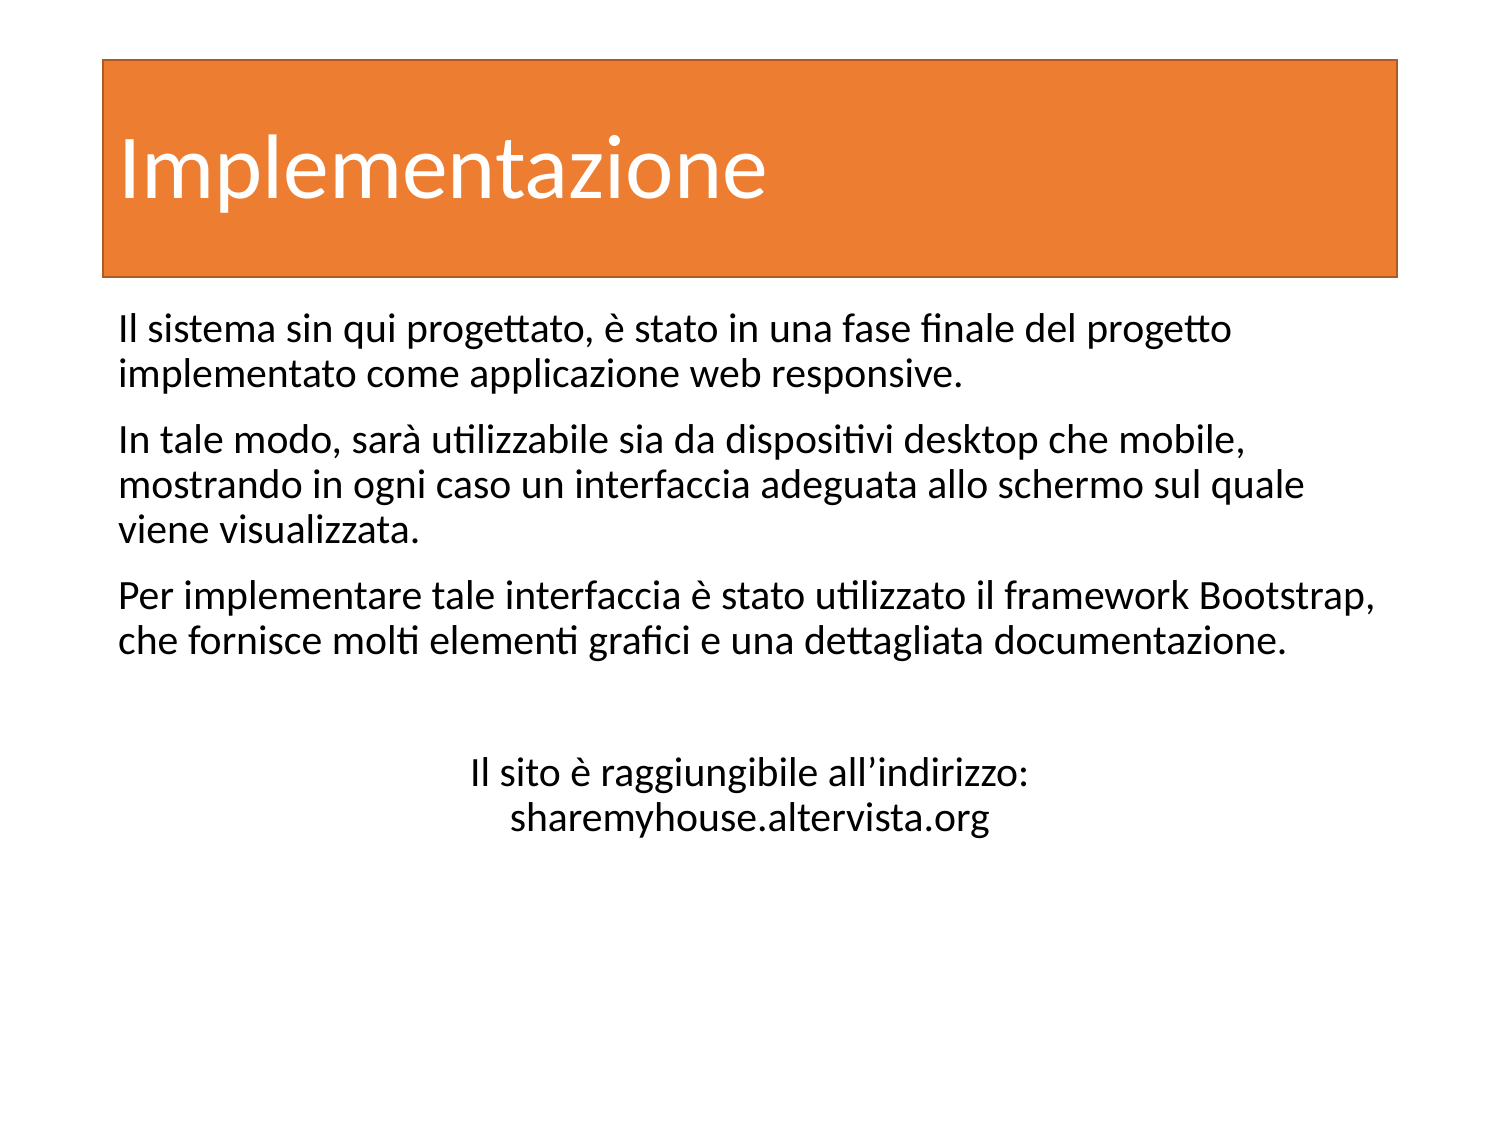

# Implementazione
Il sistema sin qui progettato, è stato in una fase finale del progetto implementato come applicazione web responsive.
In tale modo, sarà utilizzabile sia da dispositivi desktop che mobile, mostrando in ogni caso un interfaccia adeguata allo schermo sul quale viene visualizzata.
Per implementare tale interfaccia è stato utilizzato il framework Bootstrap, che fornisce molti elementi grafici e una dettagliata documentazione.

Il sito è raggiungibile all’indirizzo:
sharemyhouse.altervista.org